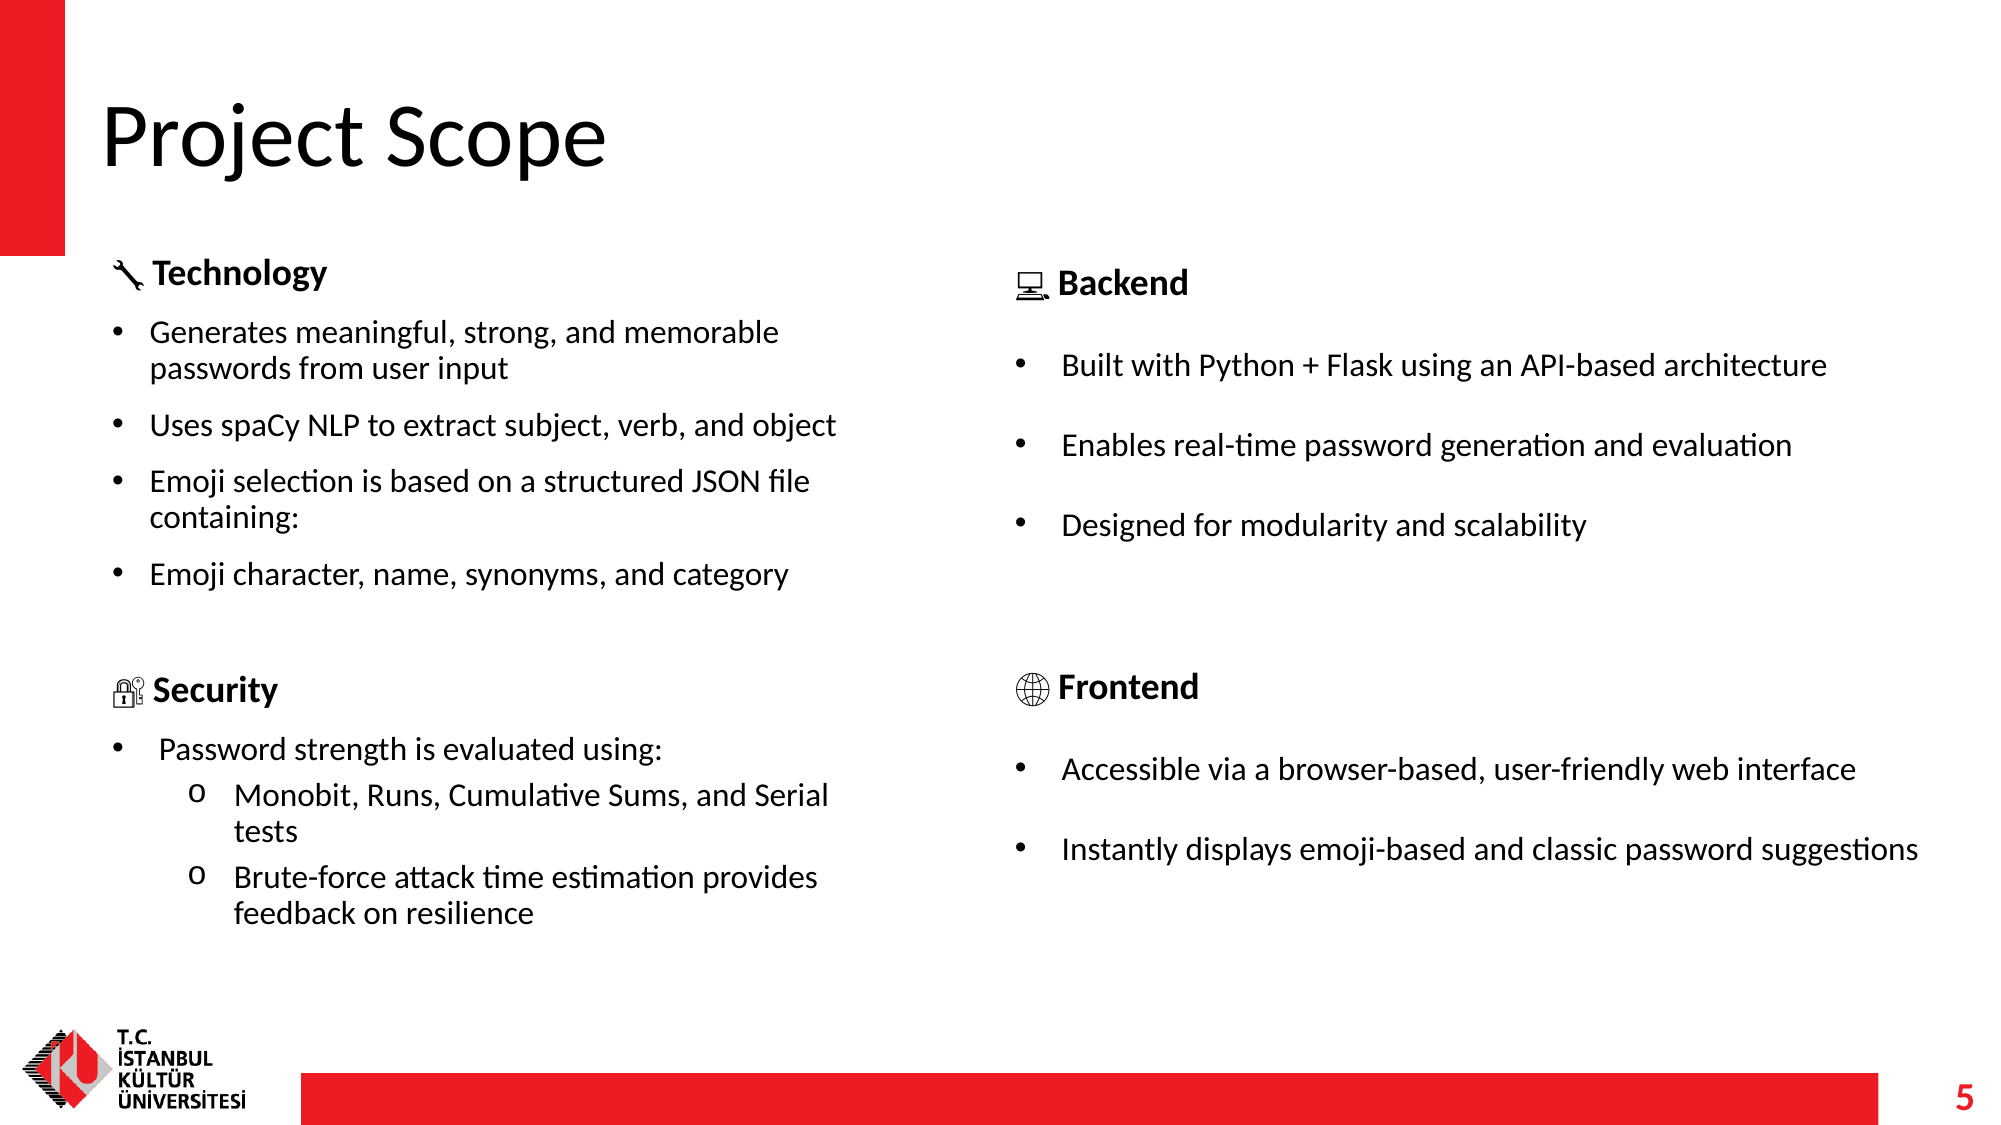

# Project Scope

💻 Backend

Built with Python + Flask using an API-based architecture

Enables real-time password generation and evaluation

Designed for modularity and scalability

🌐 Frontend

Accessible via a browser-based, user-friendly web interface

Instantly displays emoji-based and classic password suggestions
🔧 Technology
Generates meaningful, strong, and memorable passwords from user input
Uses spaCy NLP to extract subject, verb, and object
Emoji selection is based on a structured JSON file containing:
Emoji character, name, synonyms, and category

🔐 Security
Password strength is evaluated using:
Monobit, Runs, Cumulative Sums, and Serial tests
Brute-force attack time estimation provides feedback on resilience

5